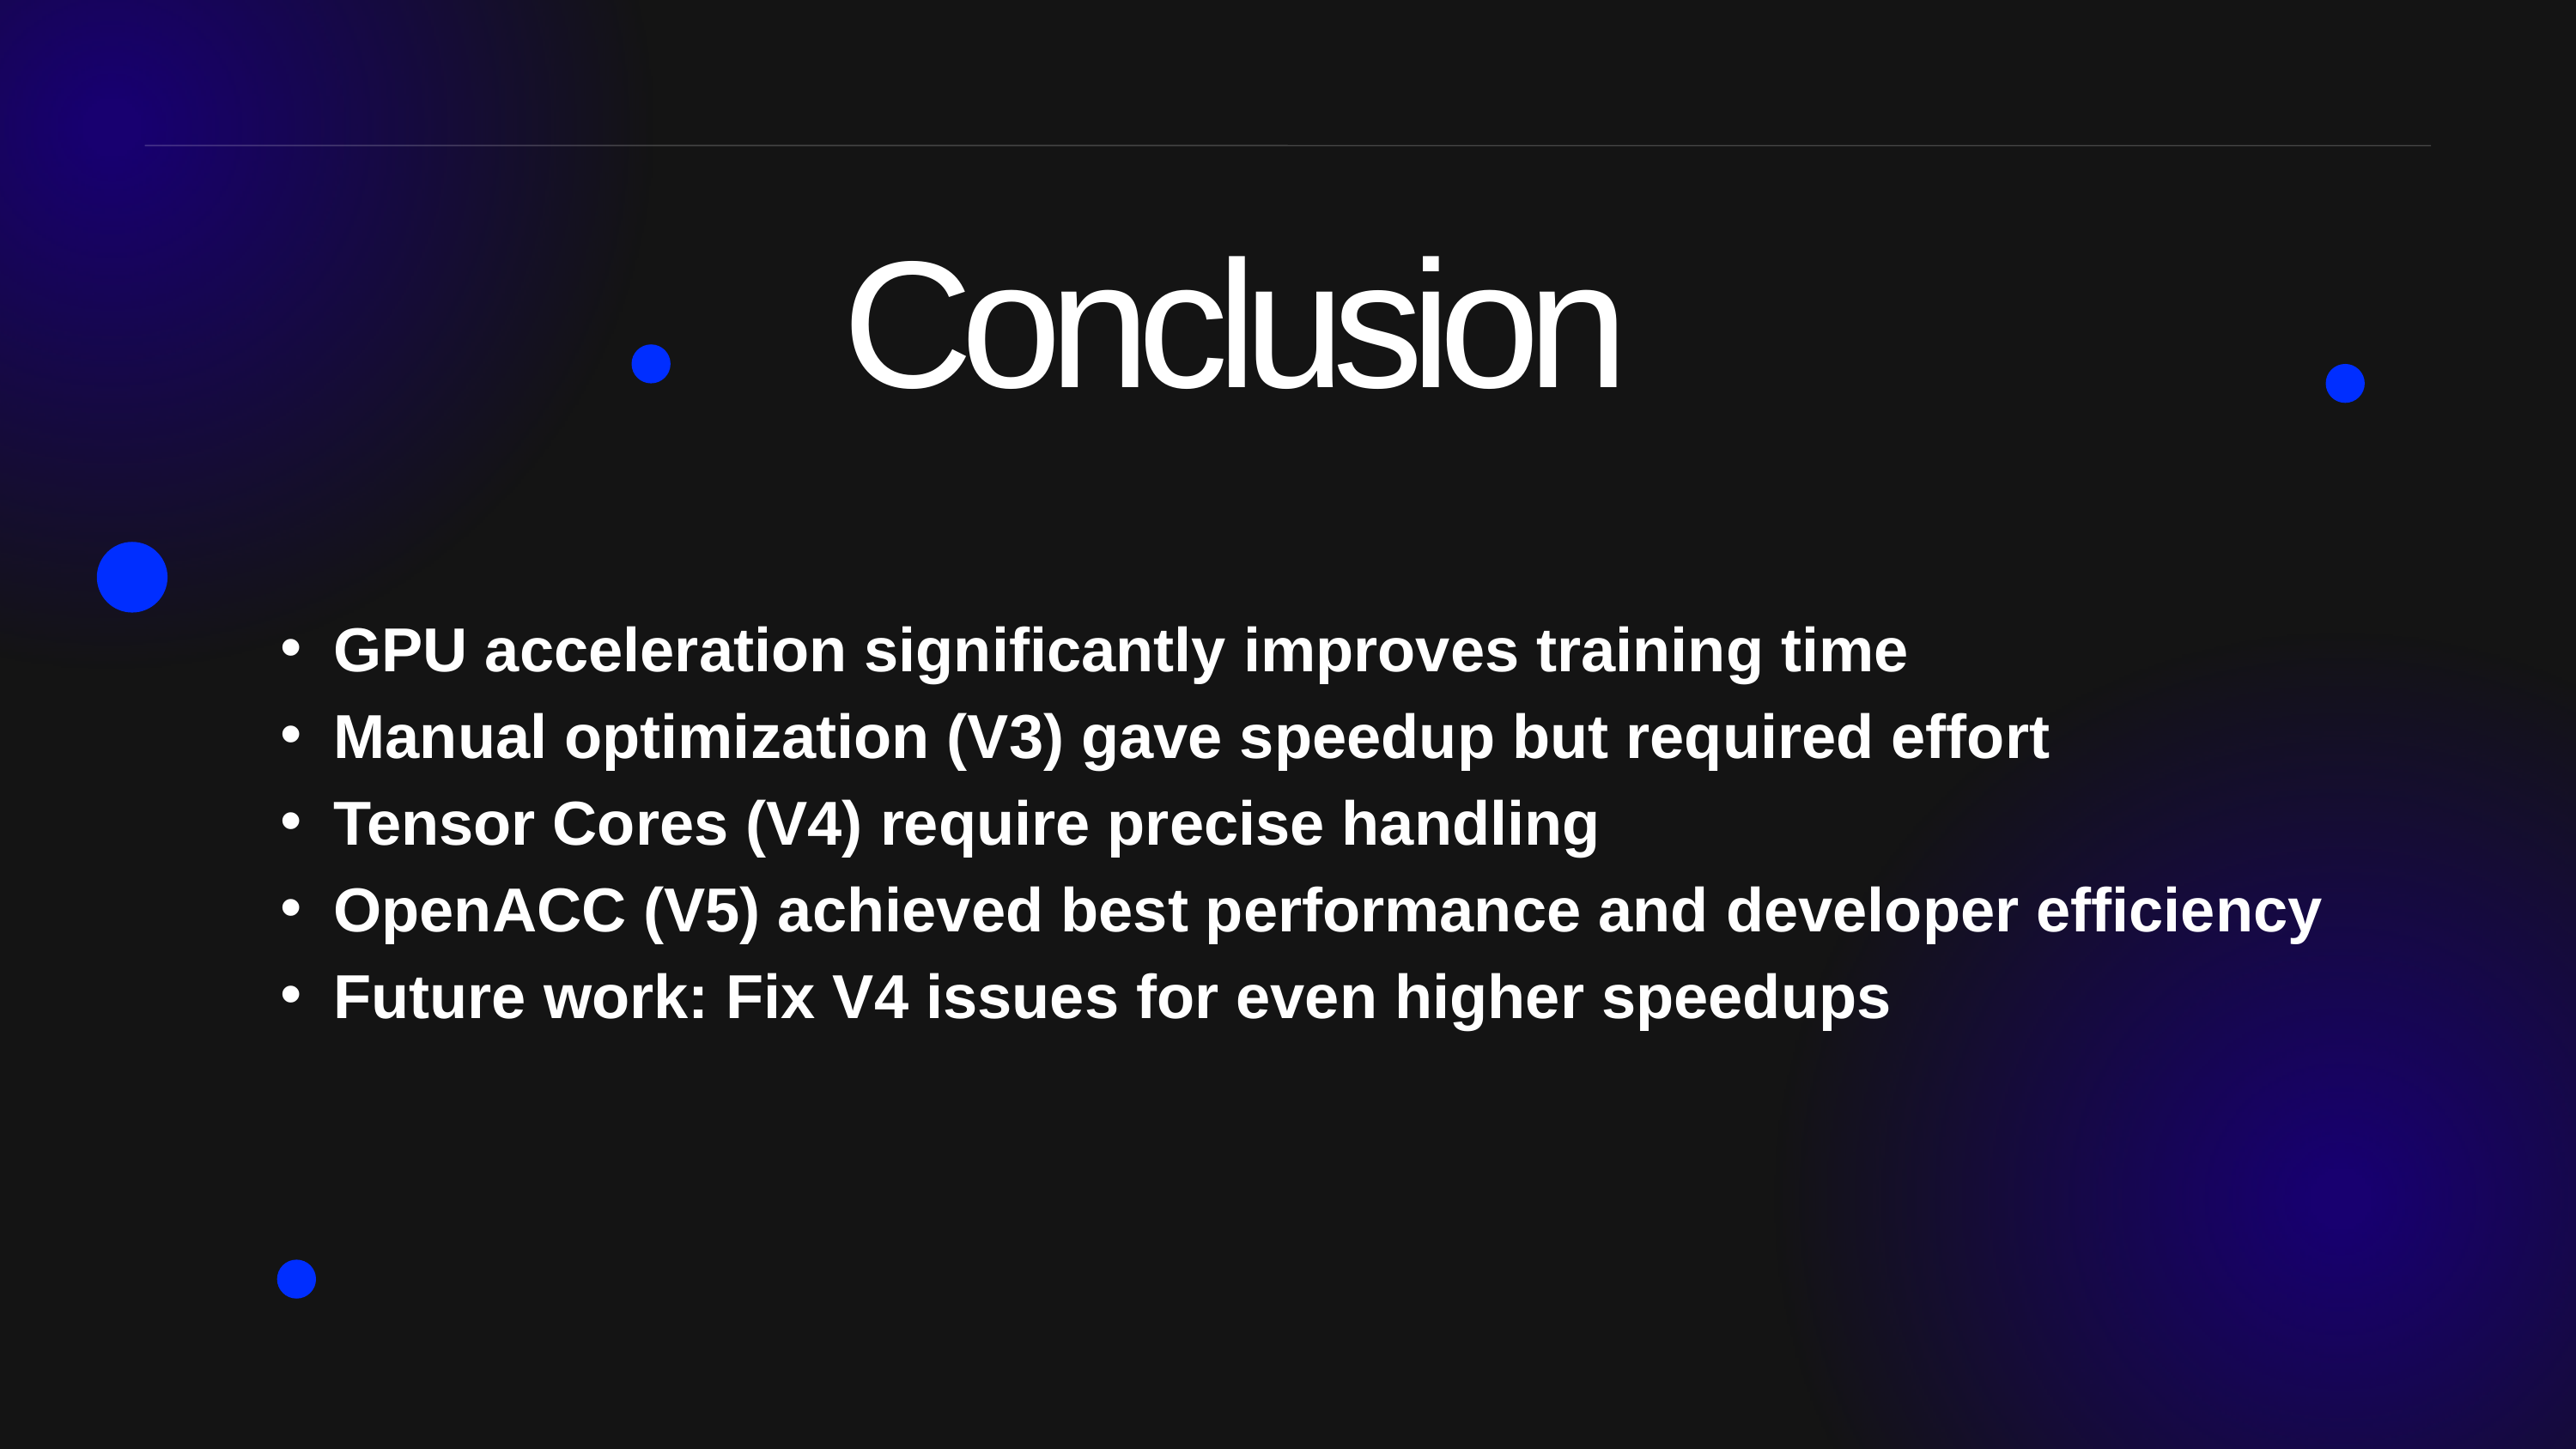

Conclusion

GPU acceleration significantly improves training time
Manual optimization (V3) gave speedup but required effort
Tensor Cores (V4) require precise handling
OpenACC (V5) achieved best performance and developer efficiency
Future work: Fix V4 issues for even higher speedups